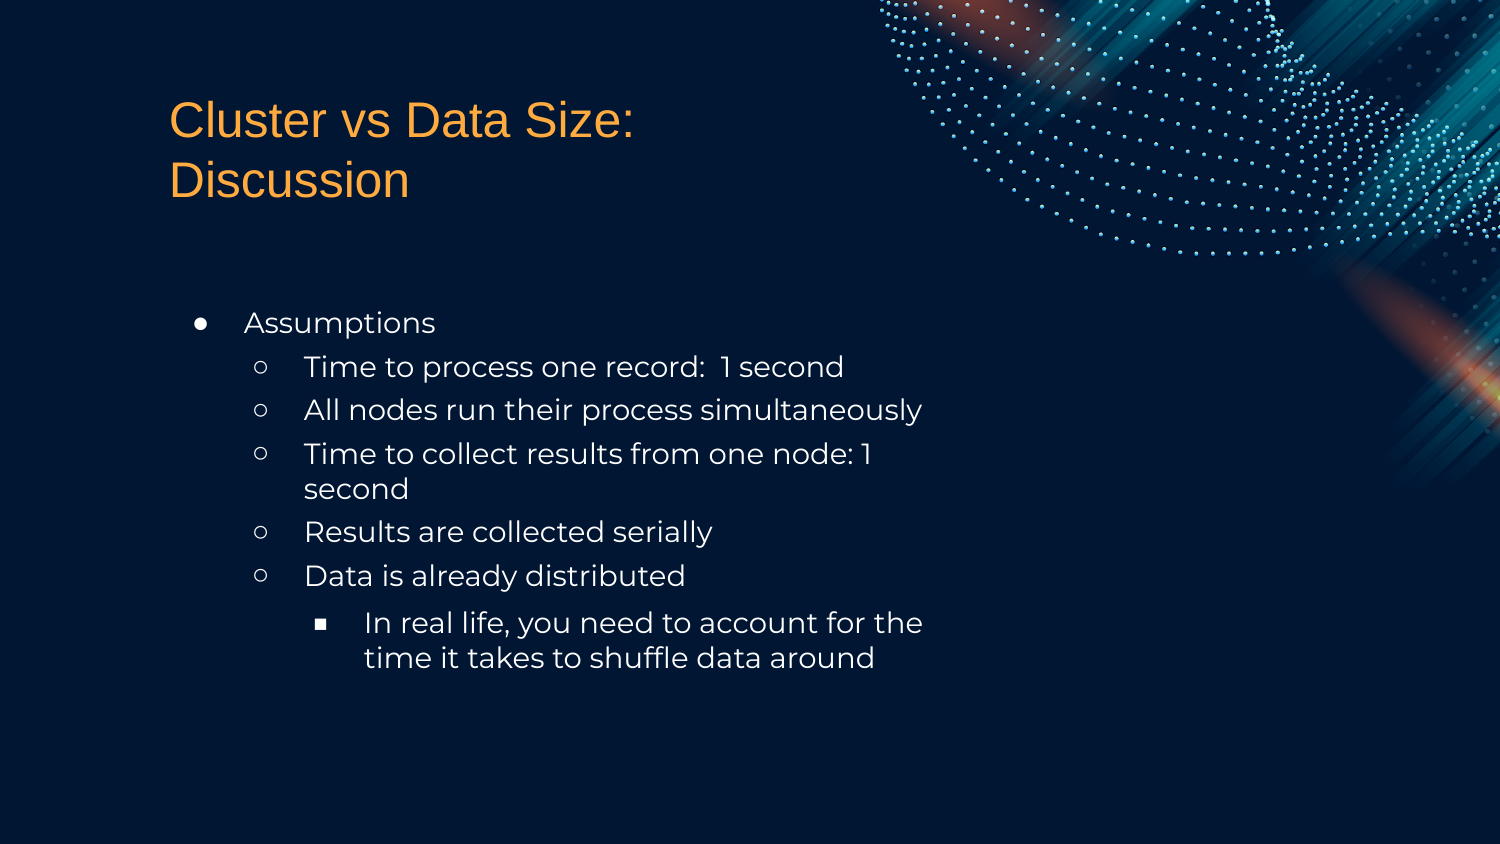

# Cluster vs Data Size: Discussion
Assumptions
Time to process one record:  1 second
All nodes run their process simultaneously
Time to collect results from one node: 1 second
Results are collected serially
Data is already distributed
In real life, you need to account for the time it takes to shuffle data around